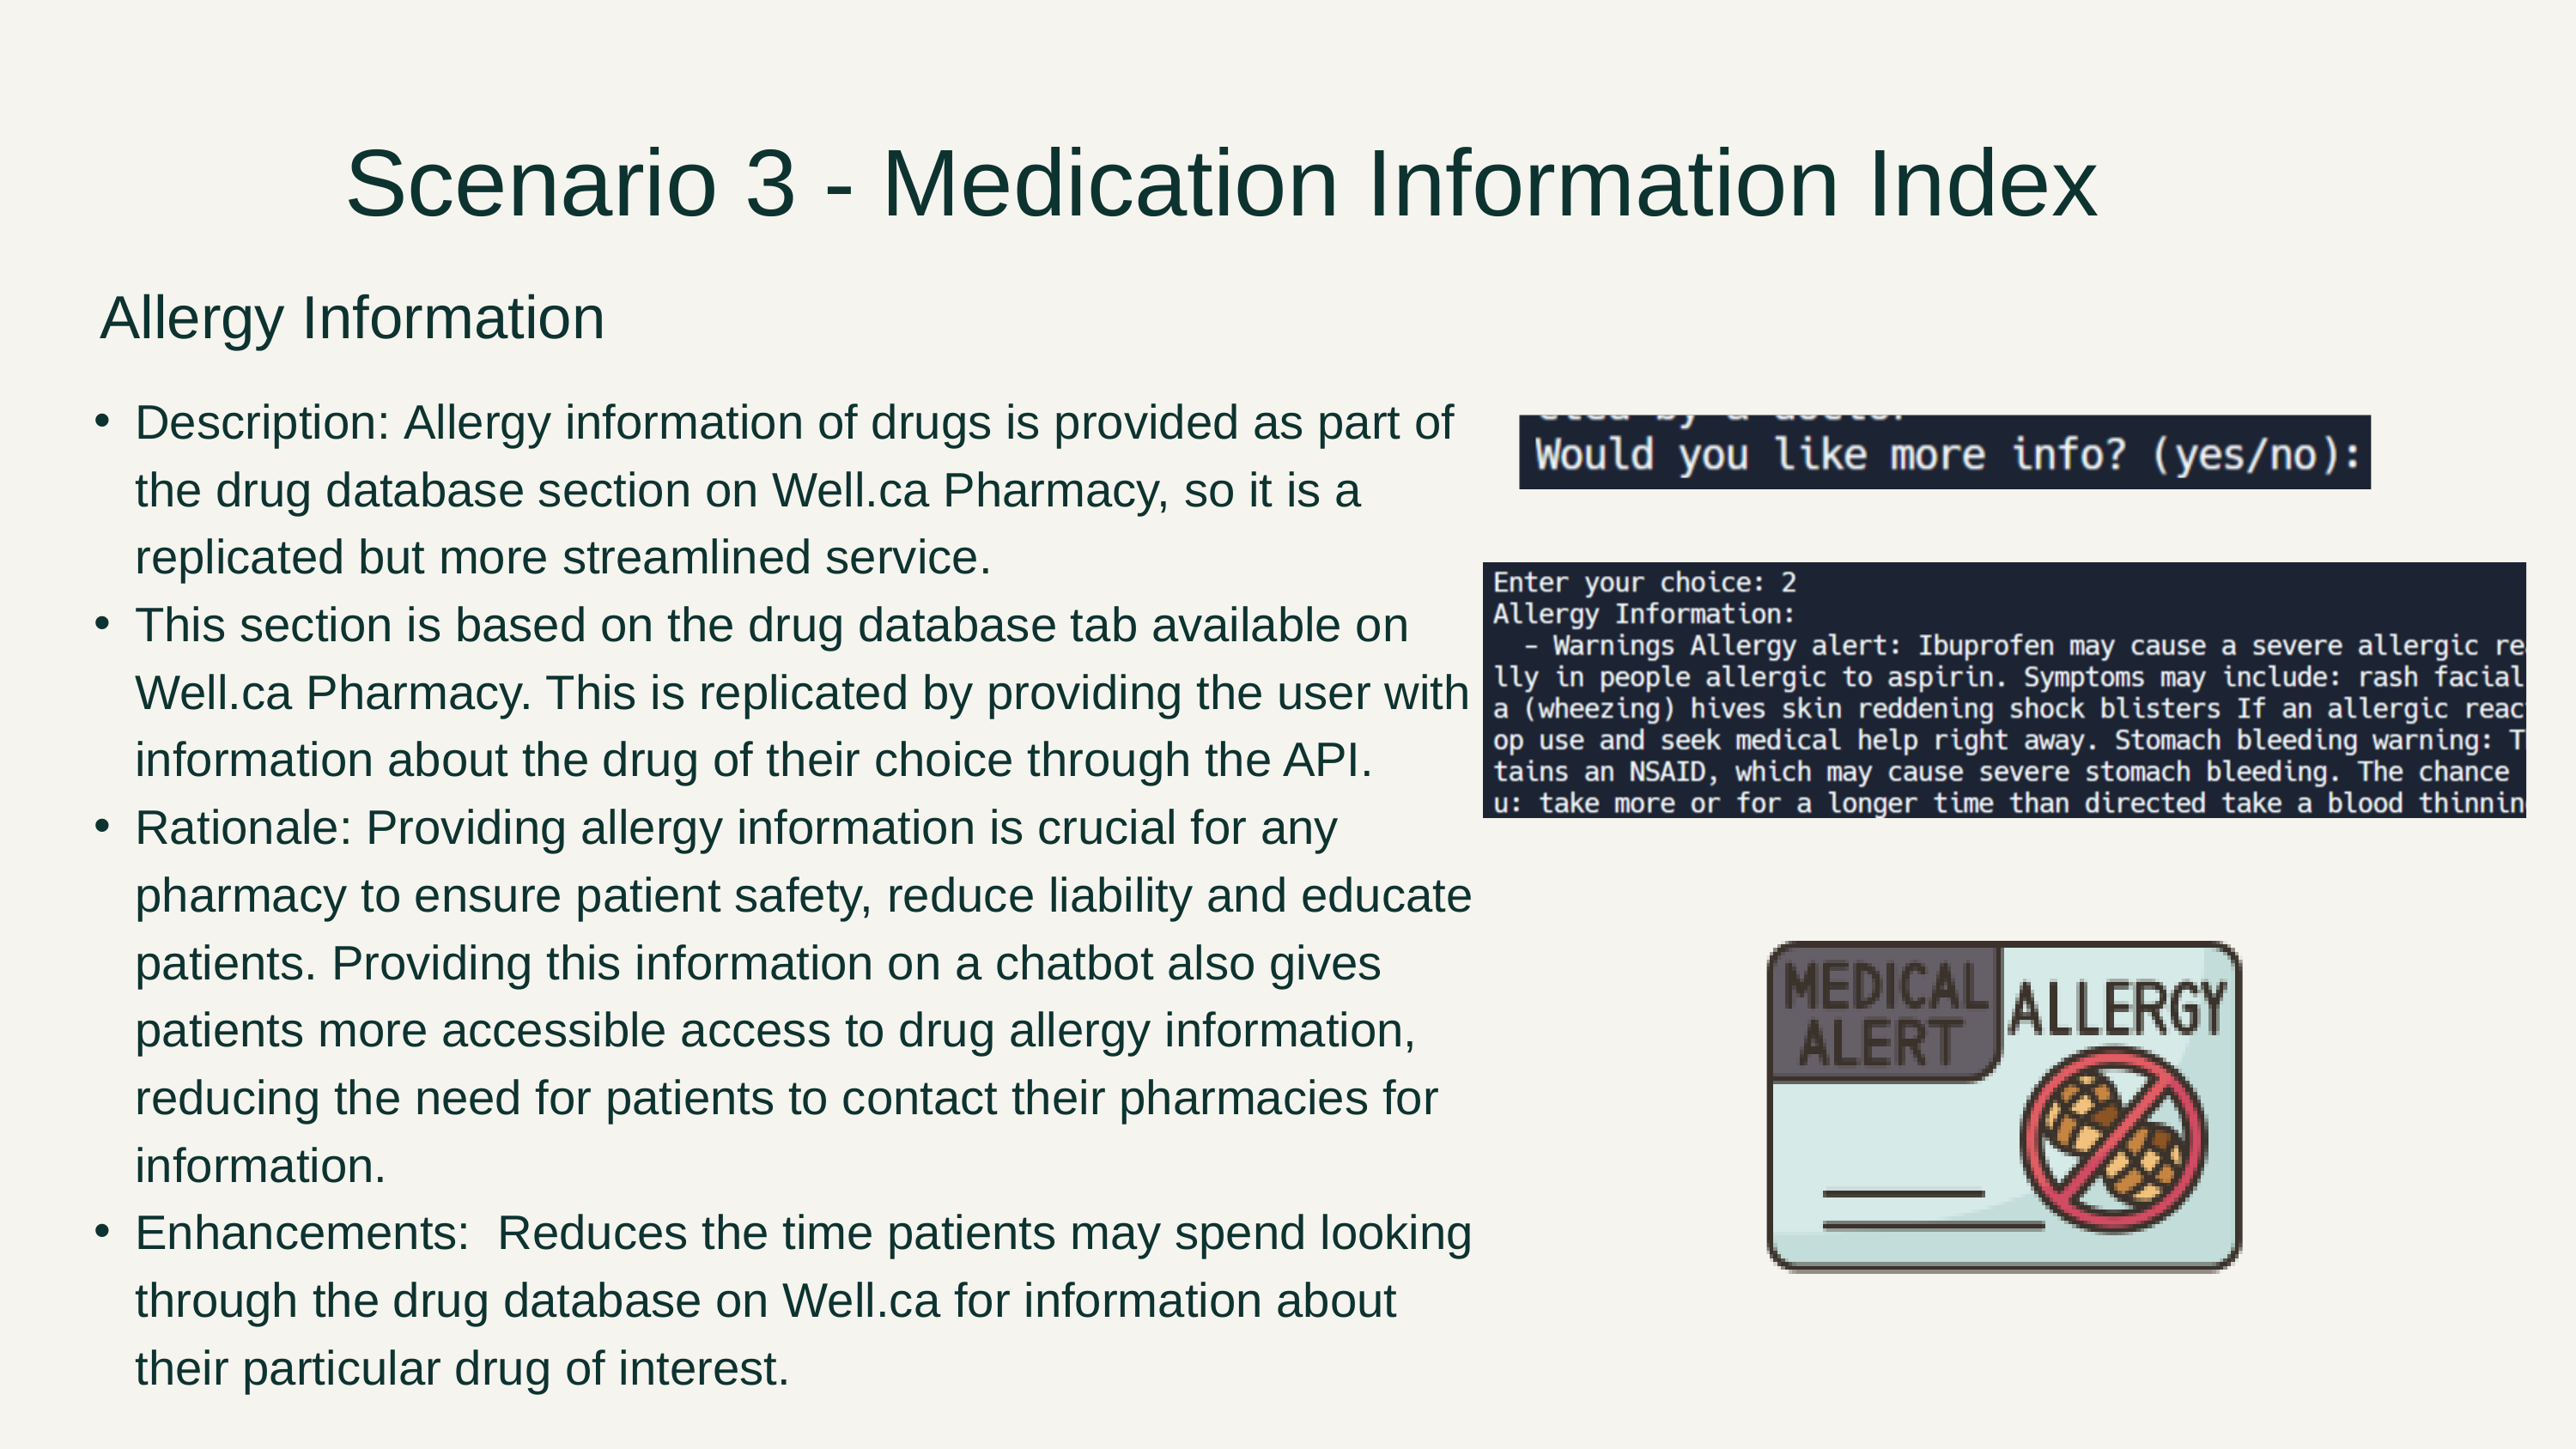

Scenario 3 - Medication Information Index
 Allergy Information
Description: Allergy information of drugs is provided as part of the drug database section on Well.ca Pharmacy, so it is a replicated but more streamlined service.
This section is based on the drug database tab available on Well.ca Pharmacy. This is replicated by providing the user with information about the drug of their choice through the API.
Rationale: Providing allergy information is crucial for any pharmacy to ensure patient safety, reduce liability and educate patients. Providing this information on a chatbot also gives patients more accessible access to drug allergy information, reducing the need for patients to contact their pharmacies for information.
Enhancements:  Reduces the time patients may spend looking through the drug database on Well.ca for information about their particular drug of interest.